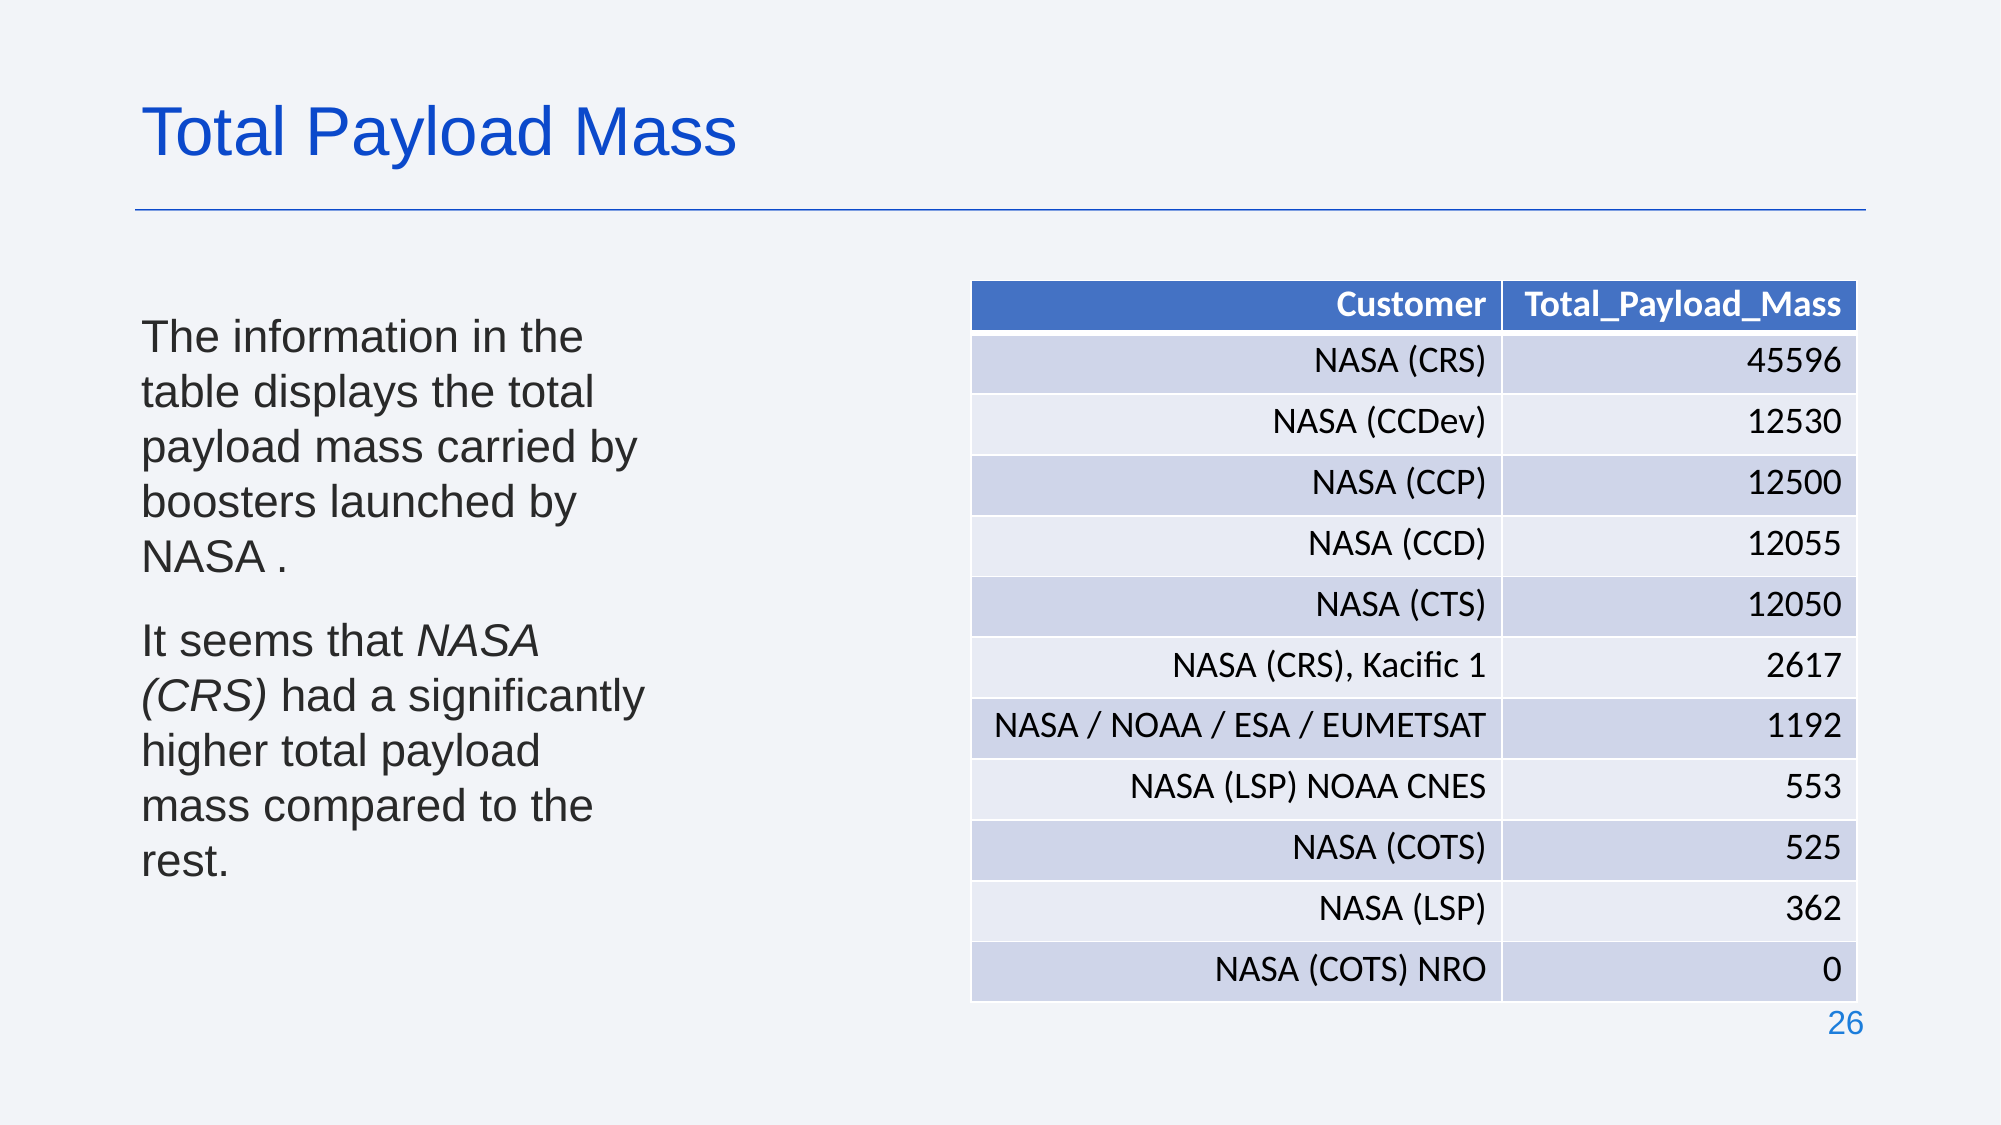

Total Payload Mass
| Customer | Total\_Payload\_Mass |
| --- | --- |
| NASA (CRS) | 45596 |
| NASA (CCDev) | 12530 |
| NASA (CCP) | 12500 |
| NASA (CCD) | 12055 |
| NASA (CTS) | 12050 |
| NASA (CRS), Kacific 1 | 2617 |
| NASA / NOAA / ESA / EUMETSAT | 1192 |
| NASA (LSP) NOAA CNES | 553 |
| NASA (COTS) | 525 |
| NASA (LSP) | 362 |
| NASA (COTS) NRO | 0 |
The information in the table displays the total payload mass carried by boosters launched by NASA .
It seems that NASA (CRS) had a significantly higher total payload mass compared to the rest.
26